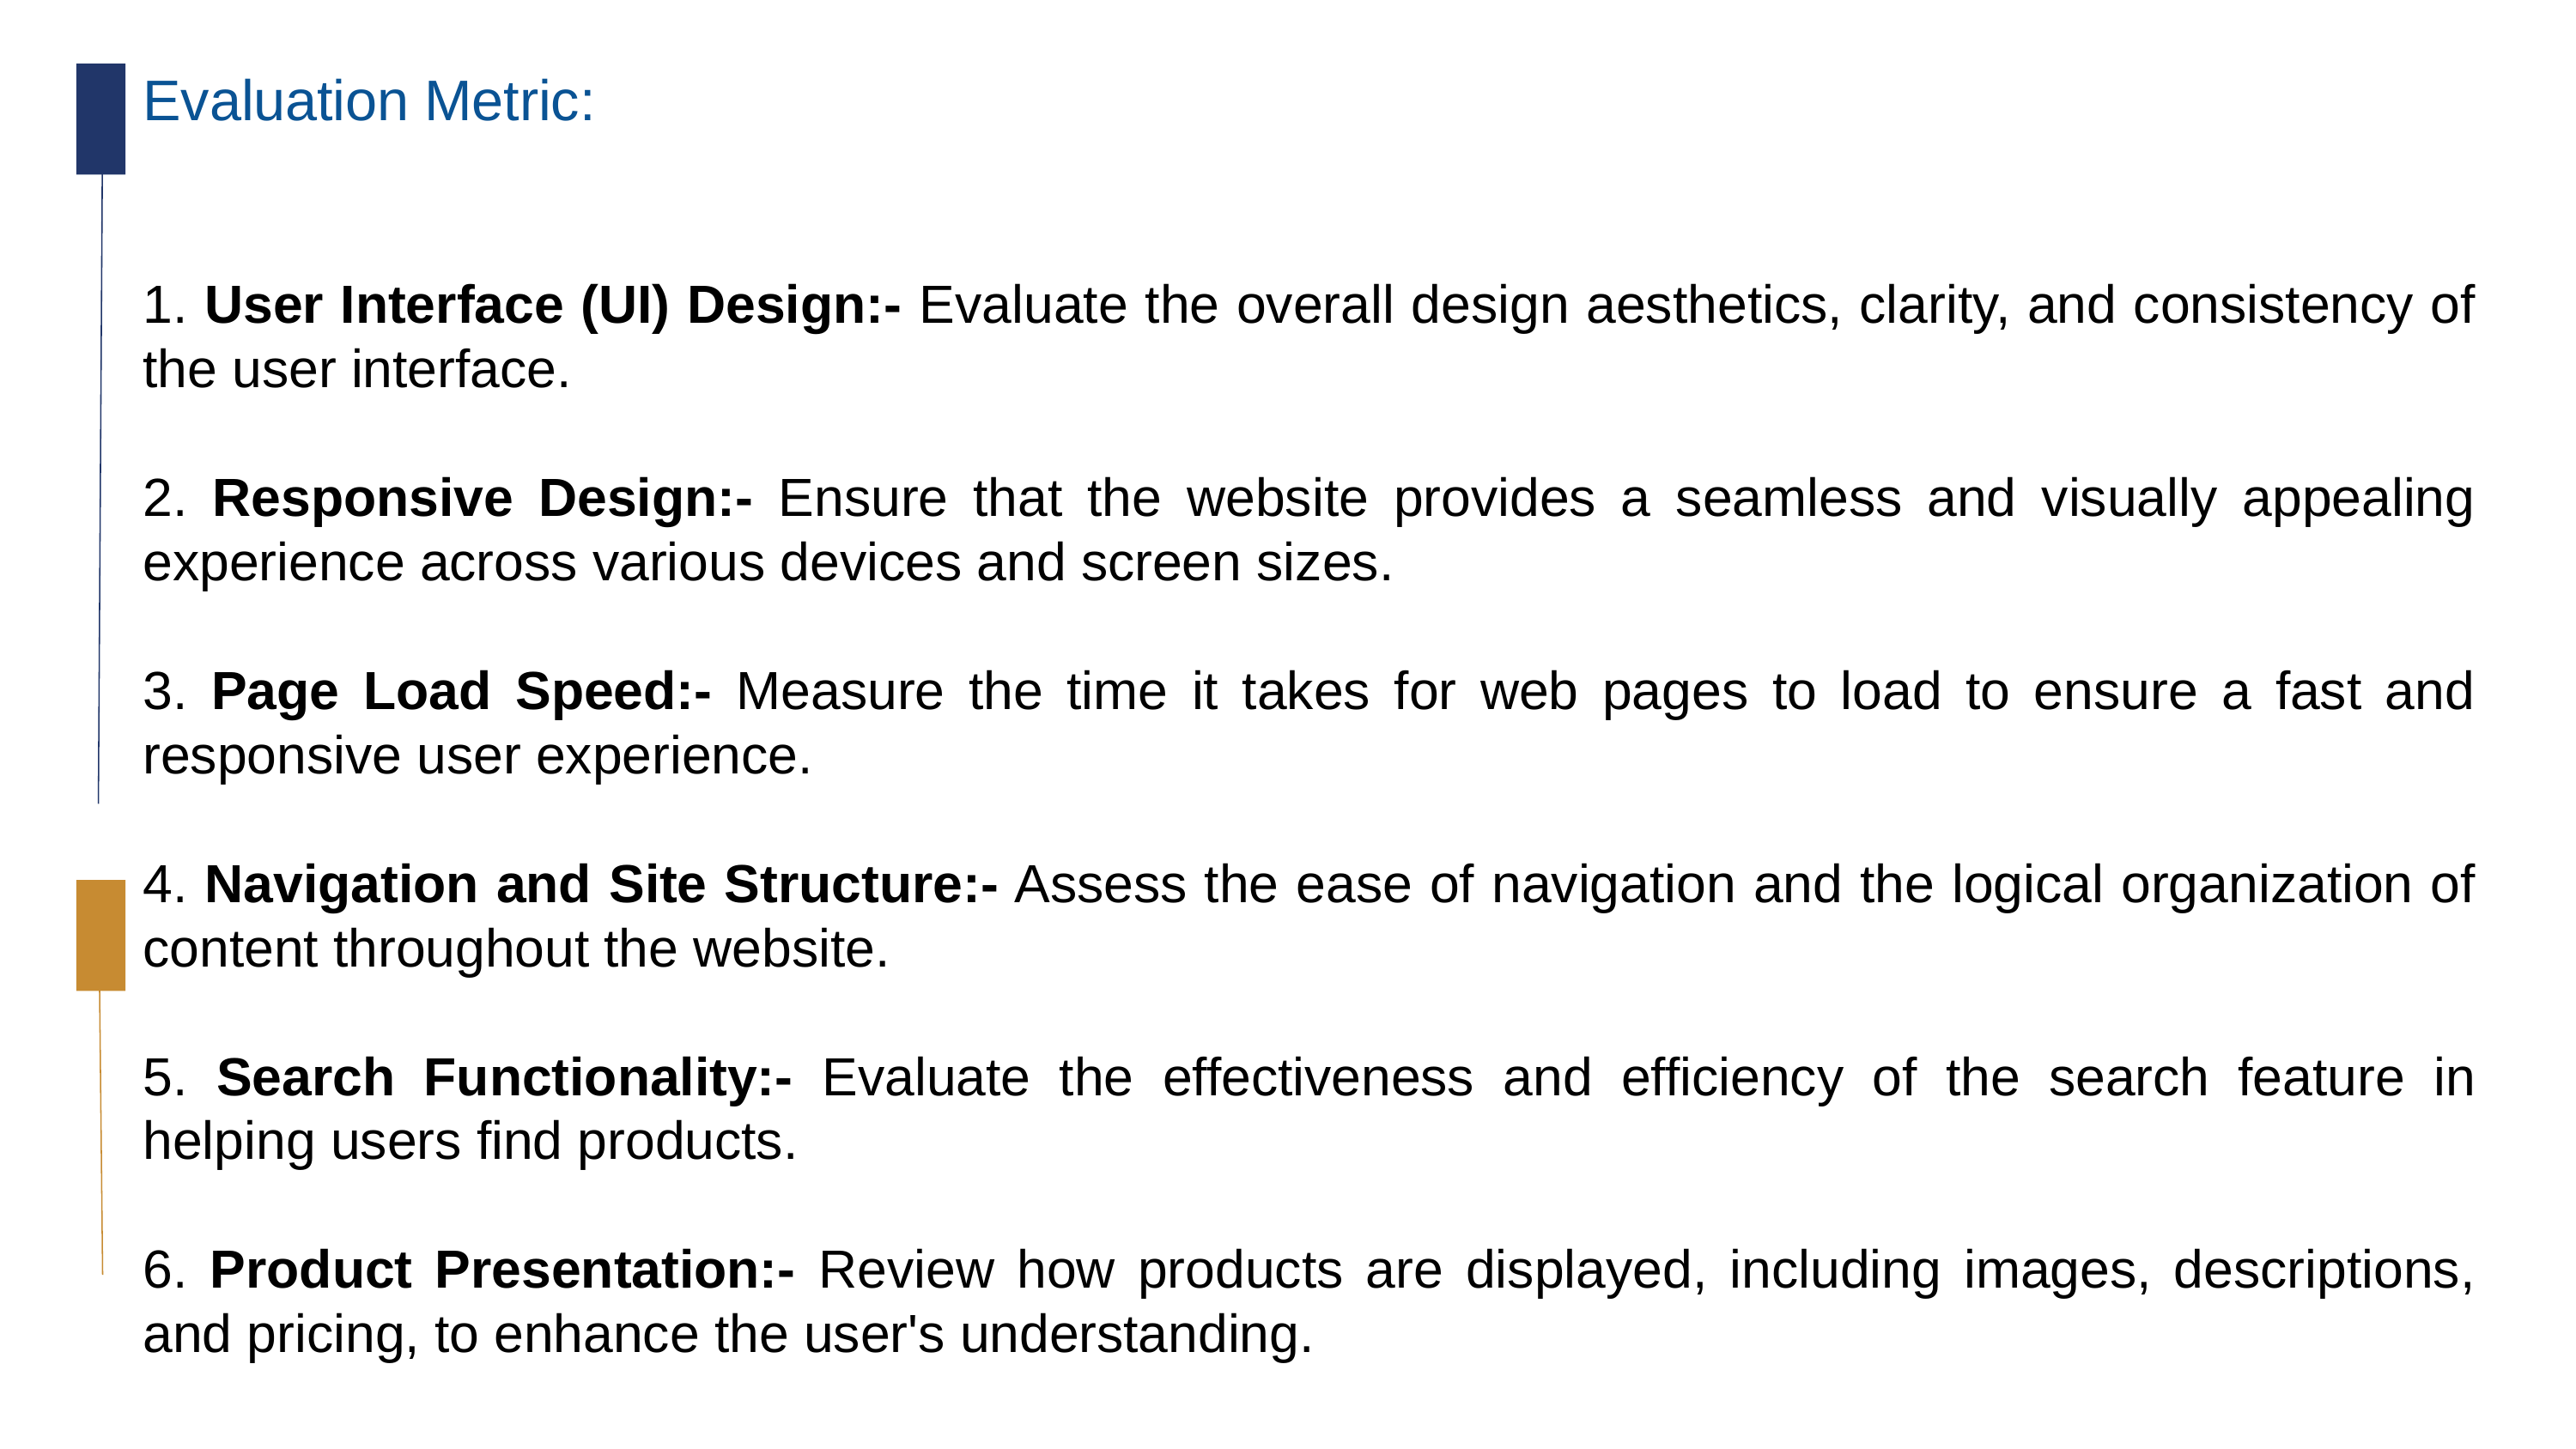

Evaluation Metric:

1. User Interface (UI) Design:- Evaluate the overall design aesthetics, clarity, and consistency of the user interface.

2. Responsive Design:- Ensure that the website provides a seamless and visually appealing experience across various devices and screen sizes.

3. Page Load Speed:- Measure the time it takes for web pages to load to ensure a fast and responsive user experience.

4. Navigation and Site Structure:- Assess the ease of navigation and the logical organization of content throughout the website.

5. Search Functionality:- Evaluate the effectiveness and efficiency of the search feature in helping users find products.

6. Product Presentation:- Review how products are displayed, including images, descriptions, and pricing, to enhance the user's understanding.